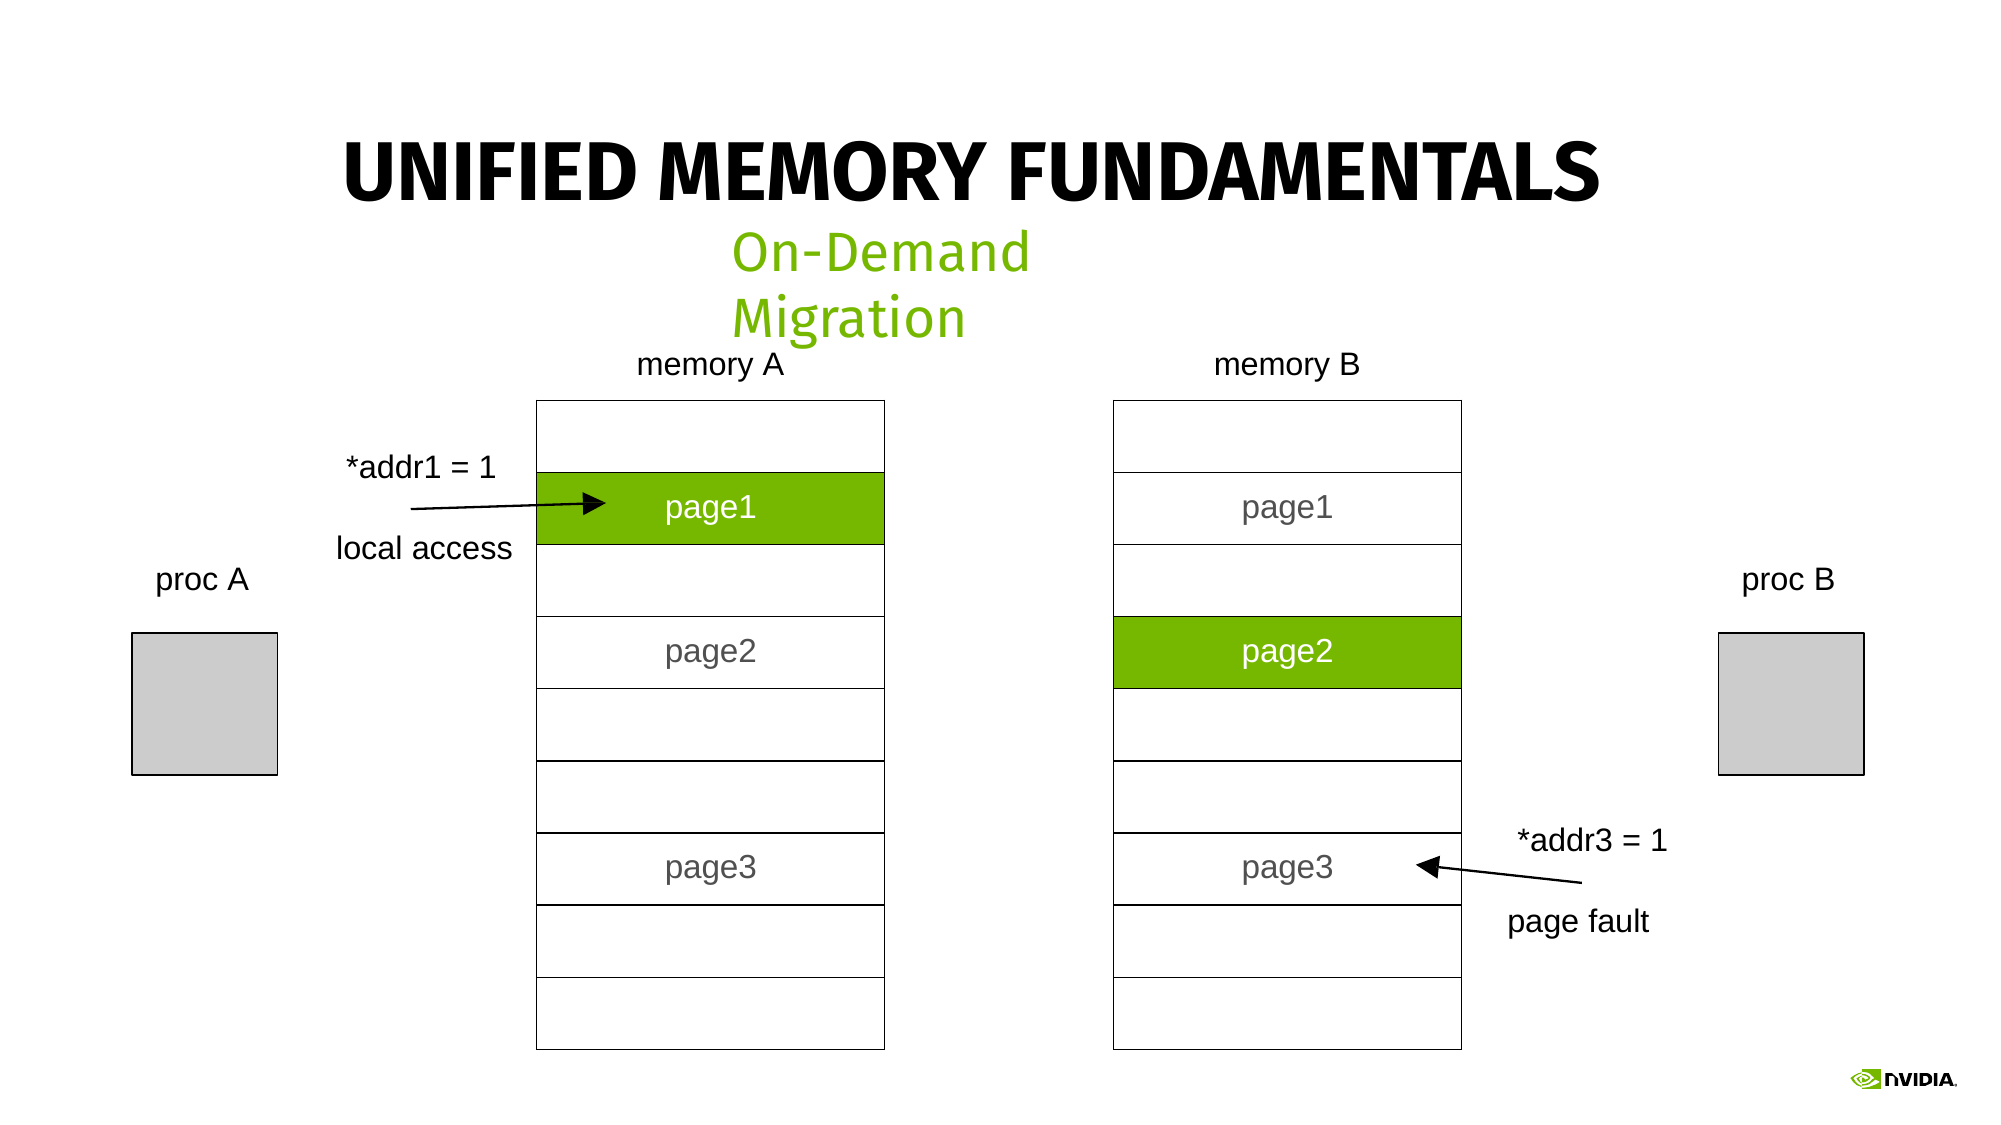

# UNIFIED MEMORY FUNDAMENTALS
On-Demand Migration
memory A
memory B
|  |
| --- |
| page1 |
|  |
| page2 |
|  |
|  |
| page3 |
|  |
|  |
|  |
| --- |
| page1 |
|  |
| page2 |
|  |
|  |
| page3 |
|  |
|  |
*addr1 = 1

local access

proc A
proc B

*addr3 = 1

page fault

179